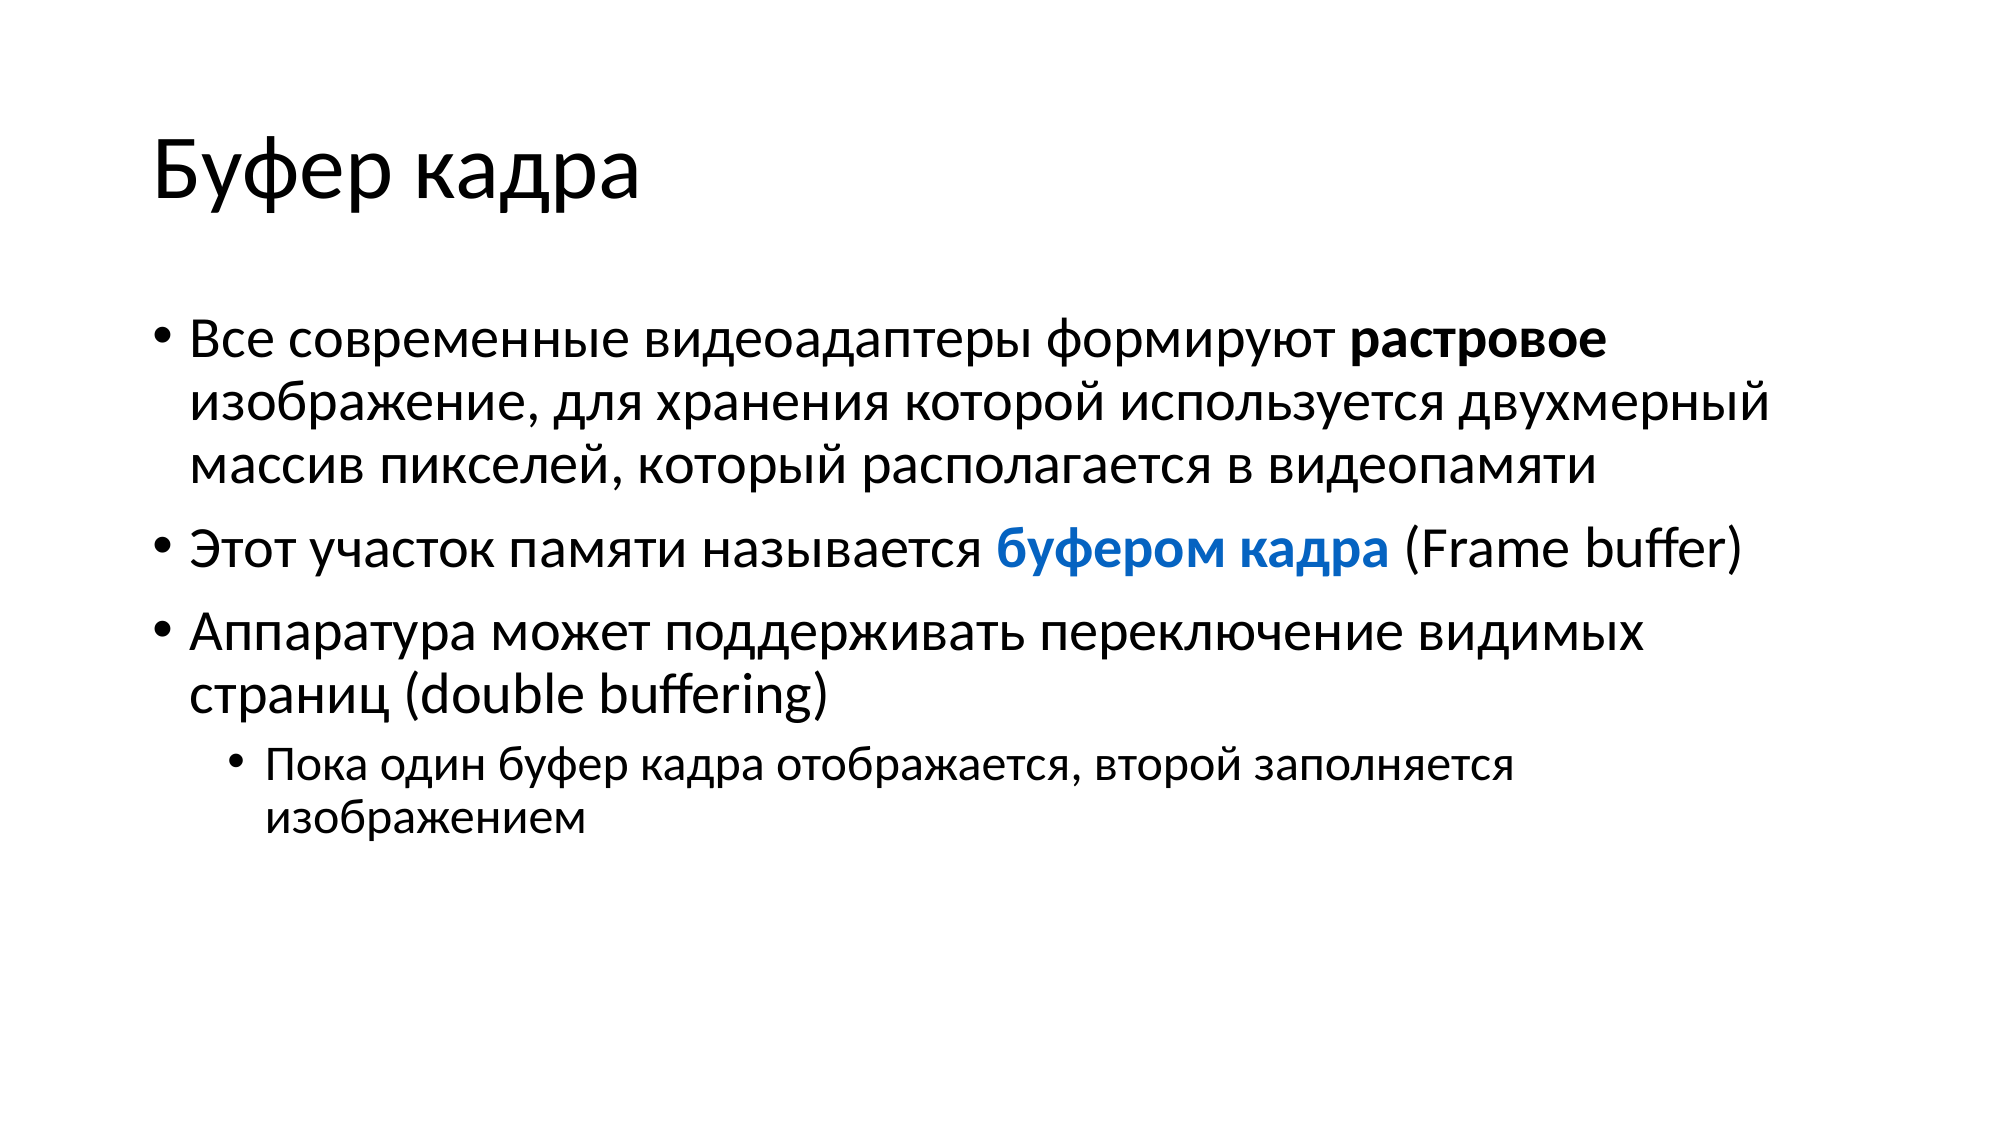

# Буфер кадра
Все современные видеоадаптеры формируют растровое изображение, для хранения которой используется двухмерный массив пикселей, который располагается в видеопамяти
Этот участок памяти называется буфером кадра (Frame buffer)
Аппаратура может поддерживать переключение видимых страниц (double buffering)
Пока один буфер кадра отображается, второй заполняется изображением